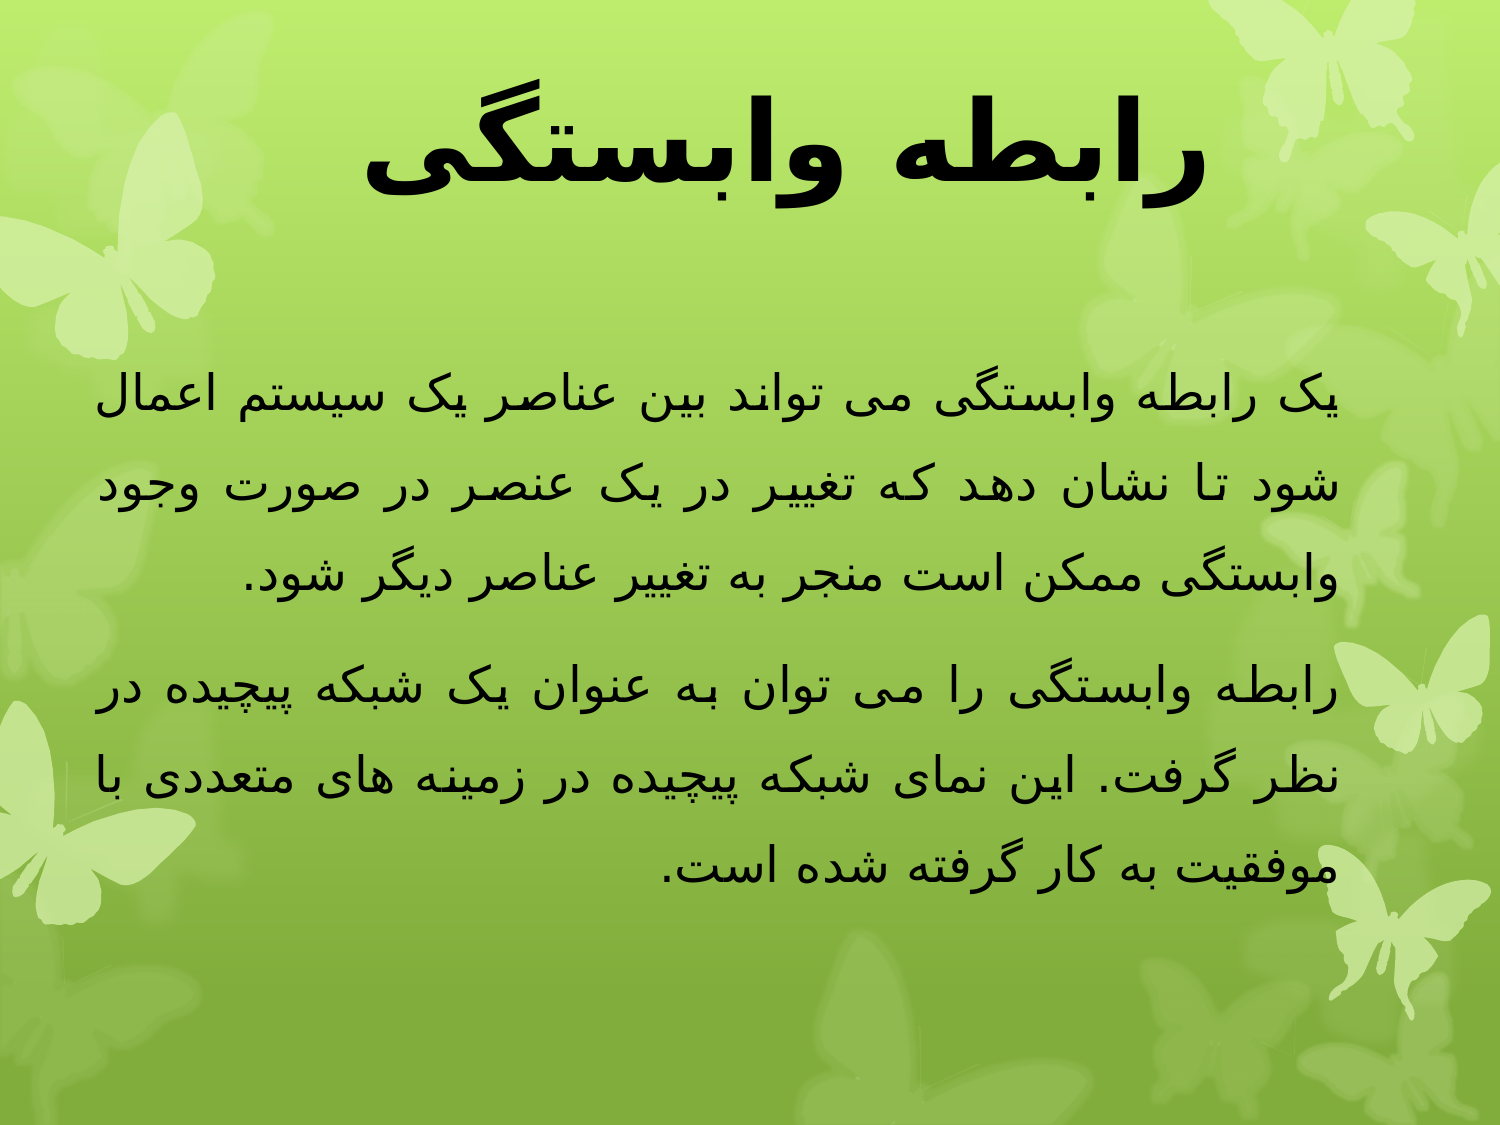

# رابطه وابستگی
یک رابطه وابستگی می تواند بین عناصر یک سیستم اعمال شود تا نشان دهد که تغییر در یک عنصر در صورت وجود وابستگی ممکن است منجر به تغییر عناصر دیگر شود.
رابطه وابستگی را می توان به عنوان یک شبکه پیچیده در نظر گرفت. این نمای شبکه پیچیده در زمینه های متعددی با موفقیت به کار گرفته شده است.